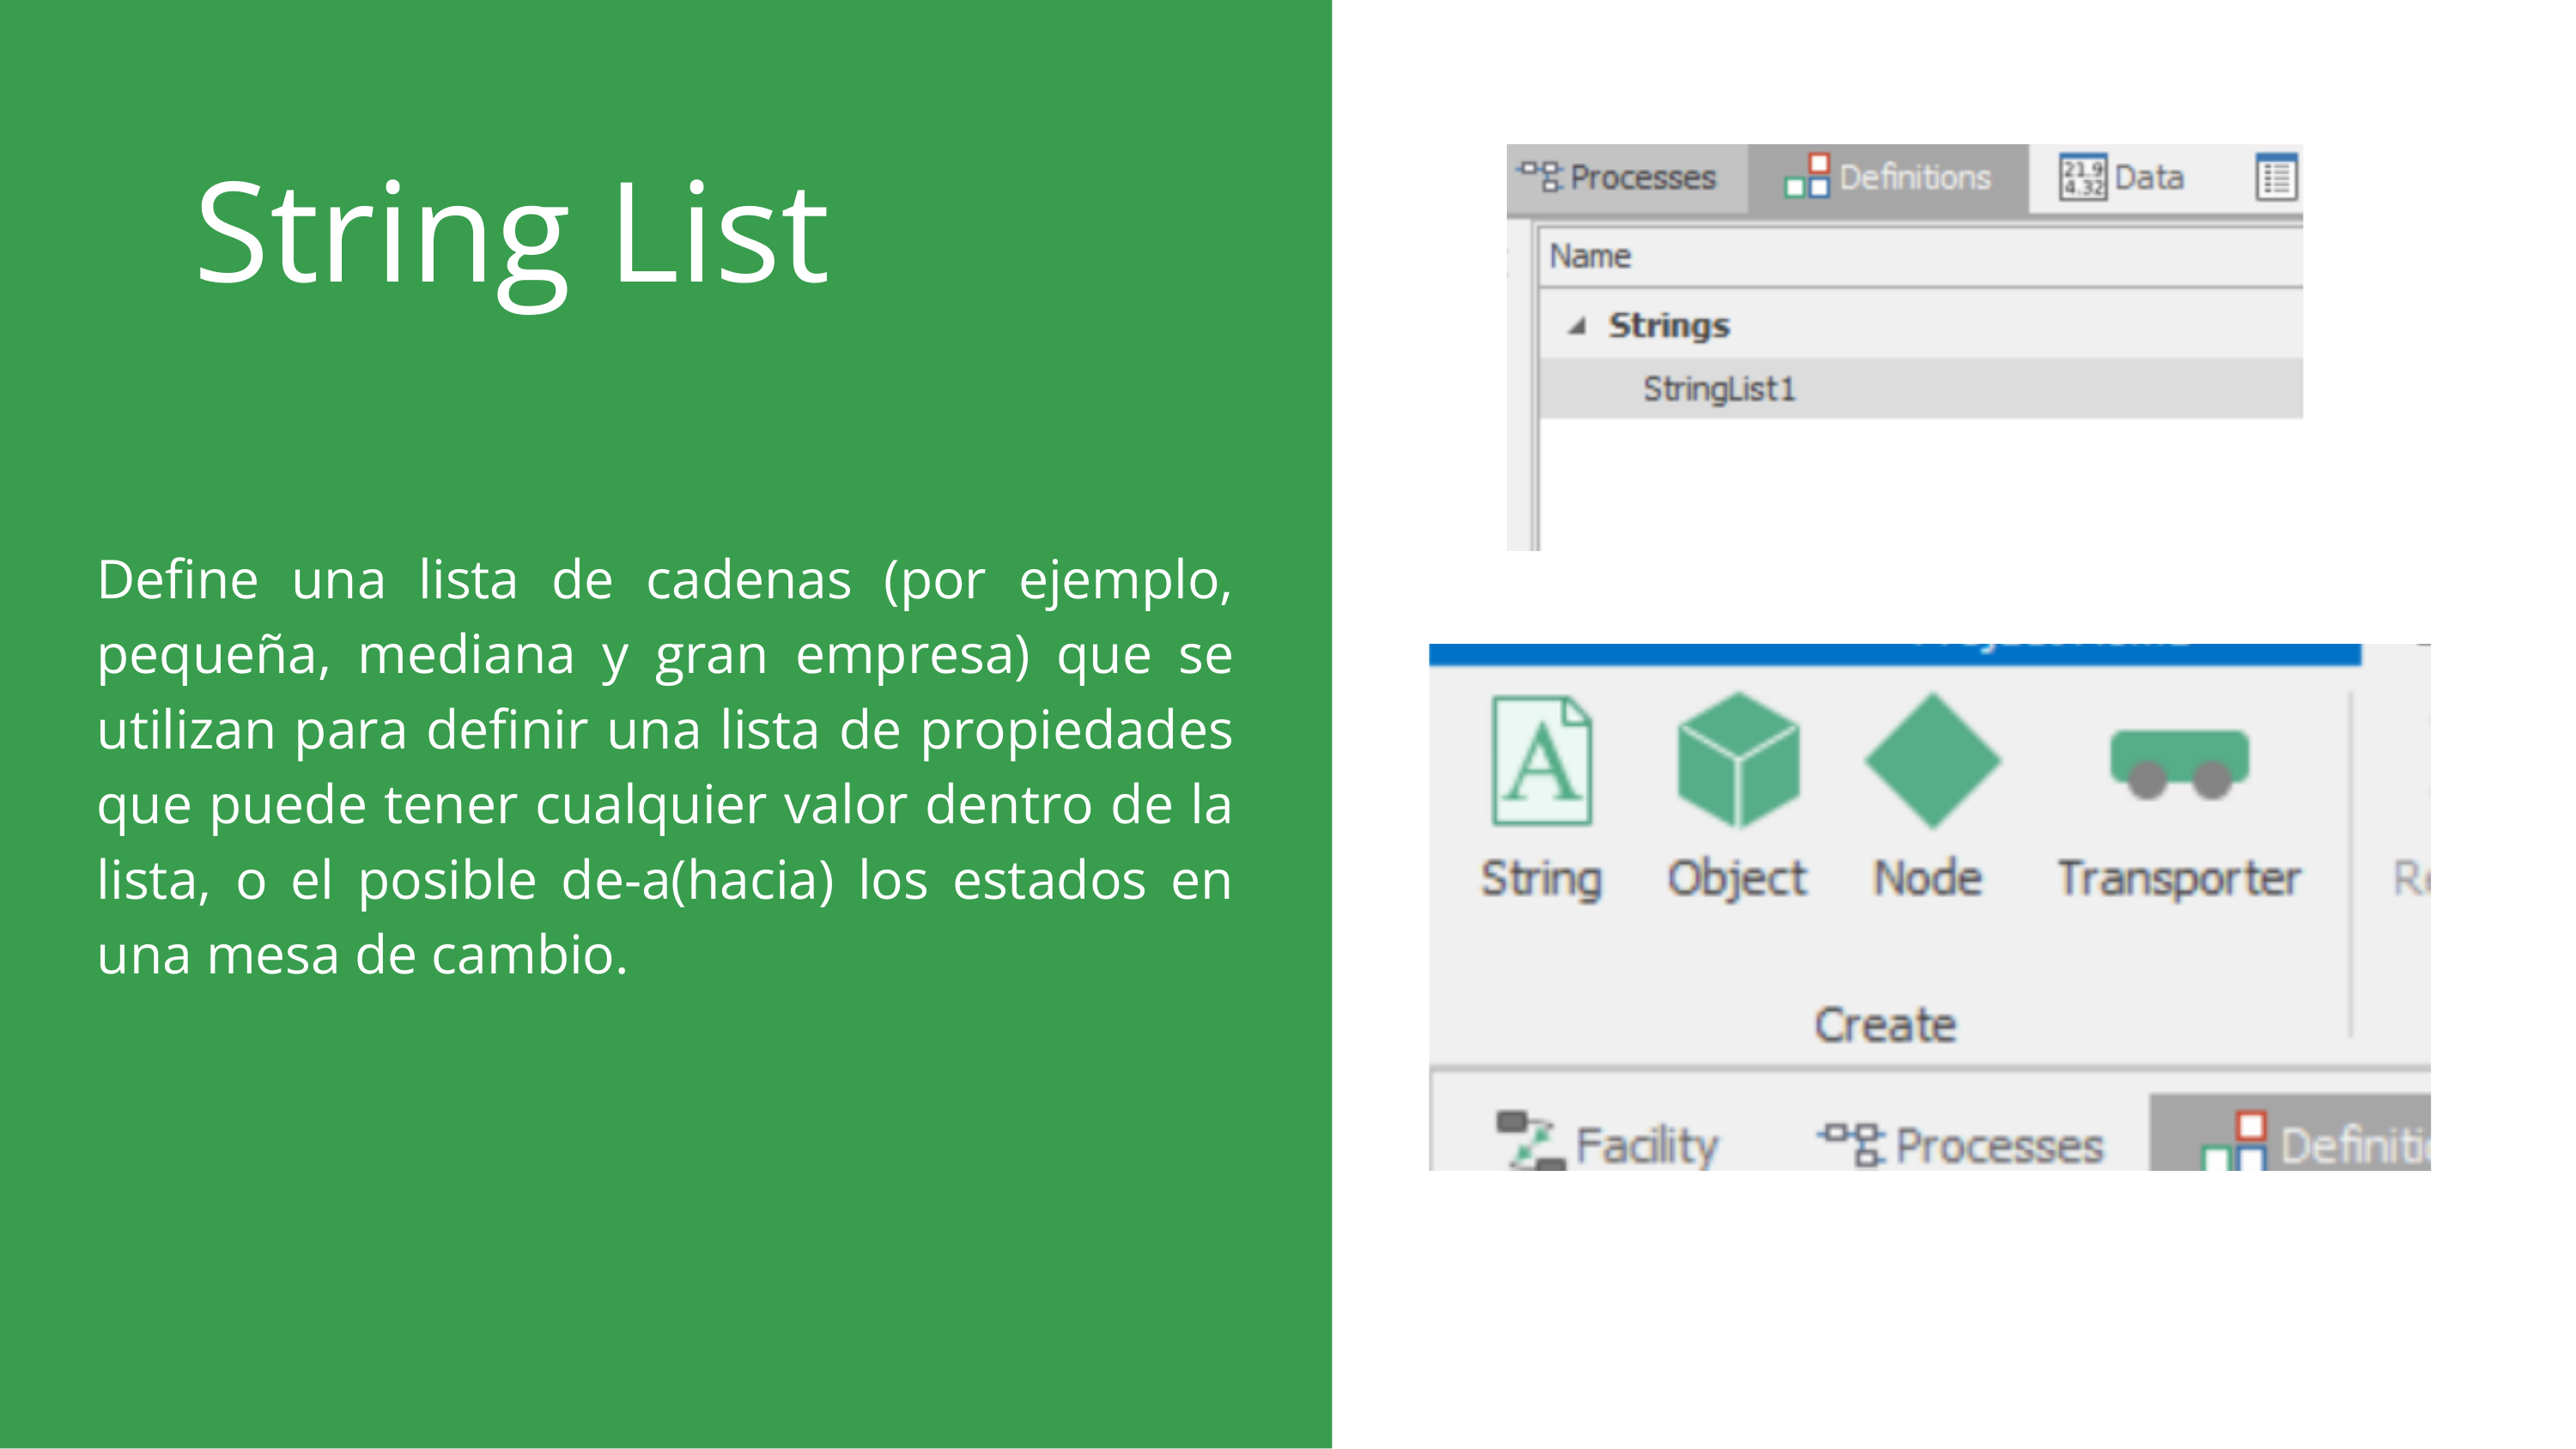

String List

Define una lista de cadenas (por ejemplo, pequeña, mediana y gran empresa) que se utilizan para definir una lista de propiedades que puede tener cualquier valor dentro de la lista, o el posible de-a(hacia) los estados en una mesa de cambio.